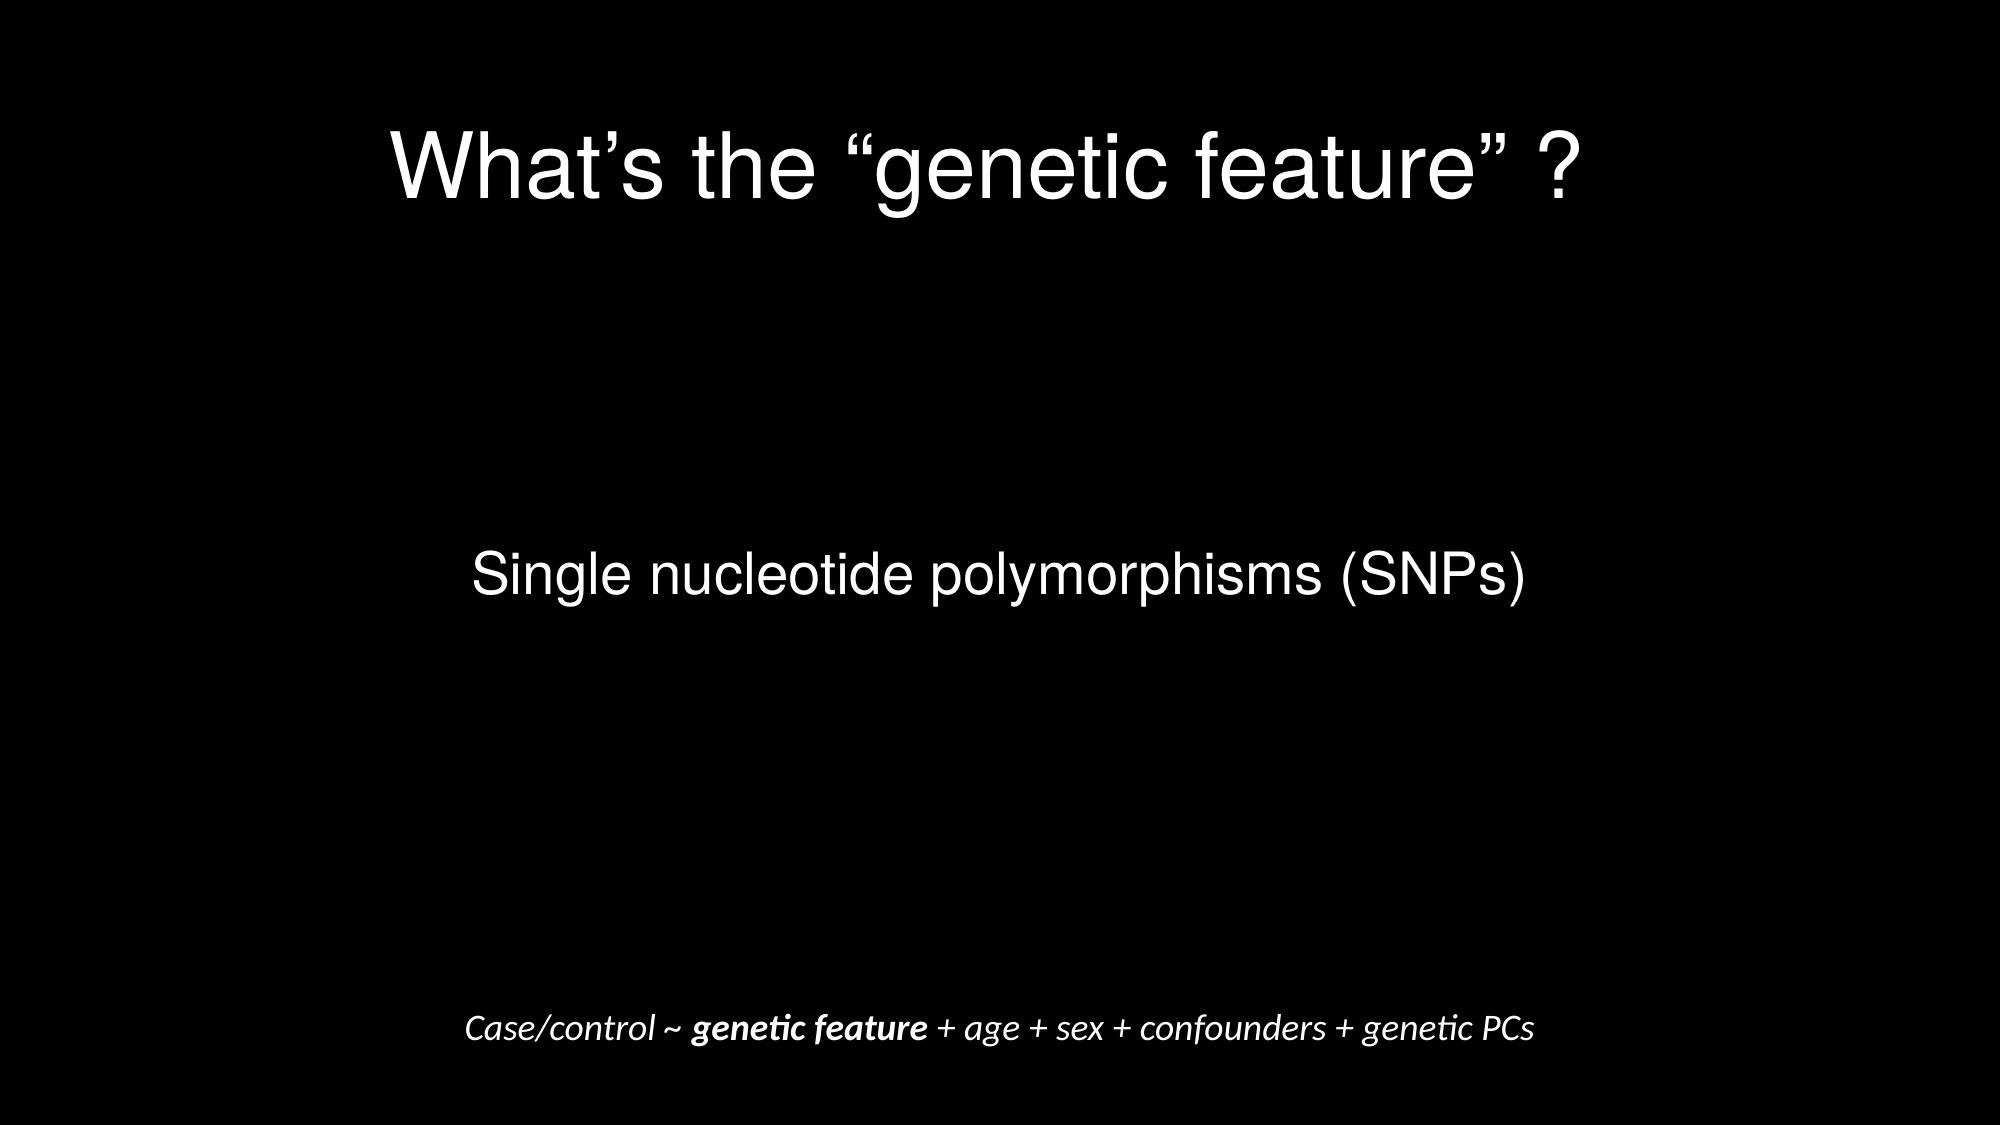

# What’s the “genetic feature” ?
Single nucleotide polymorphisms (SNPs)
Case/control ~ genetic feature + age + sex + confounders + genetic PCs